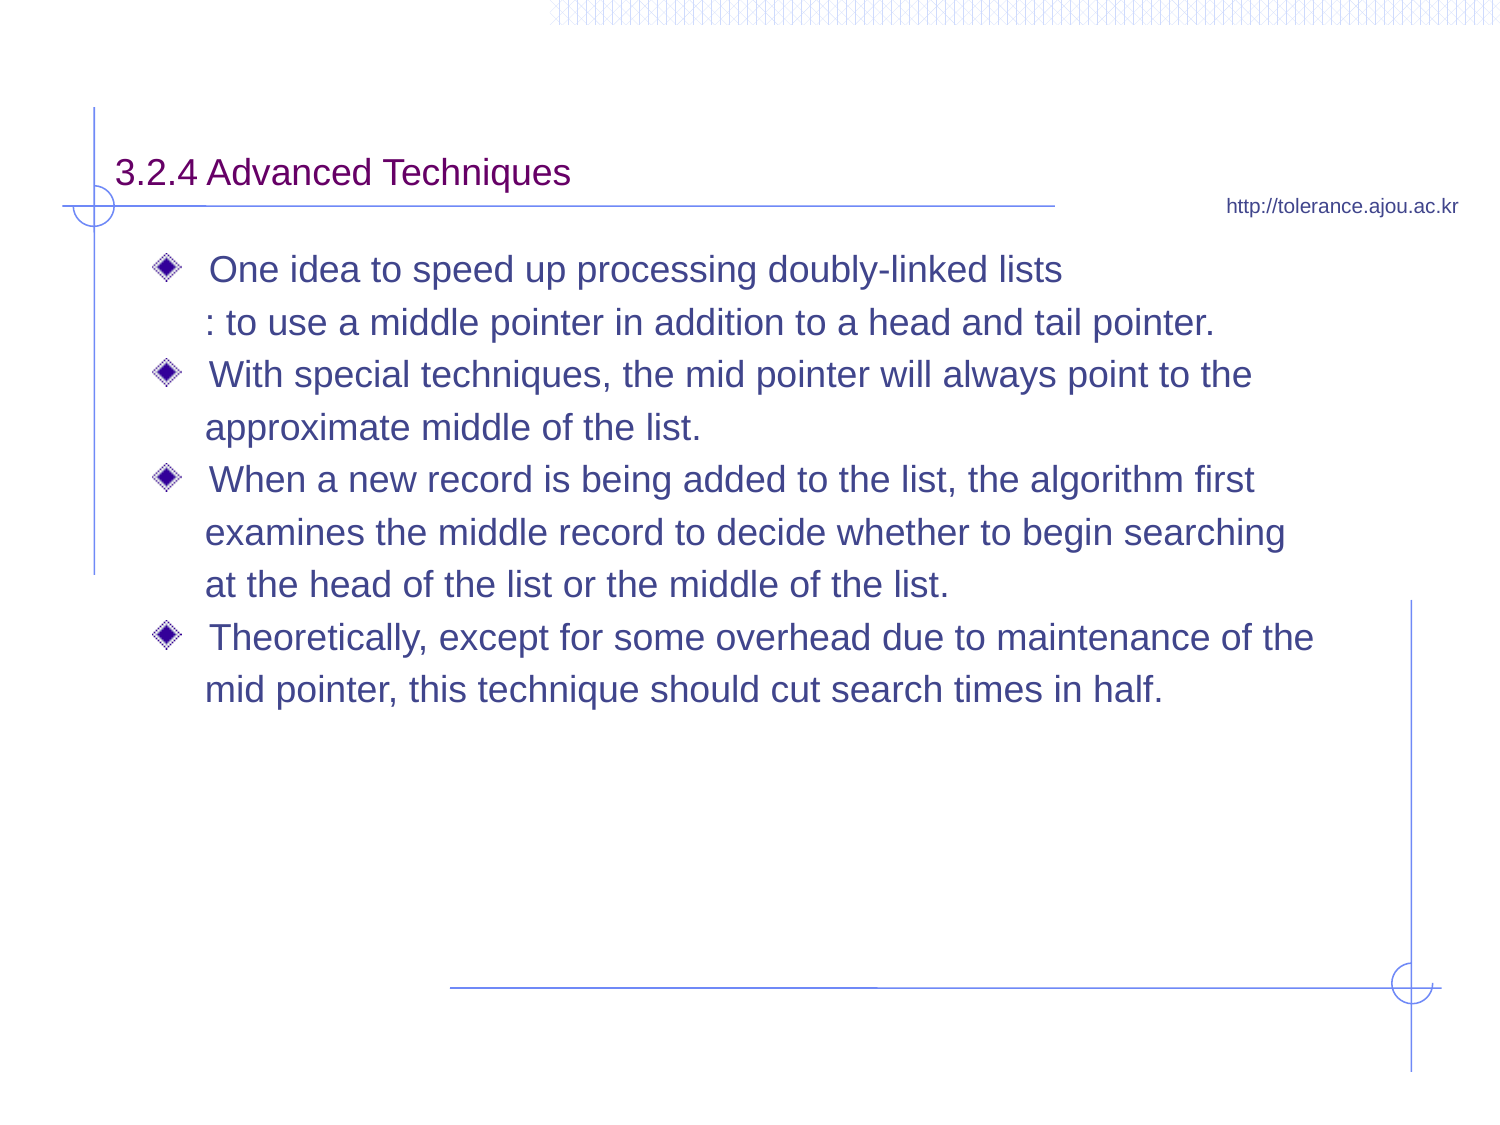

# 3.2.4 Advanced Techniques
One idea to speed up processing doubly-linked lists
     : to use a middle pointer in addition to a head and tail pointer.
With special techniques, the mid pointer will always point to the
     approximate middle of the list.
When a new record is being added to the list, the algorithm first
     examines the middle record to decide whether to begin searching
     at the head of the list or the middle of the list.
Theoretically, except for some overhead due to maintenance of the
     mid pointer, this technique should cut search times in half.